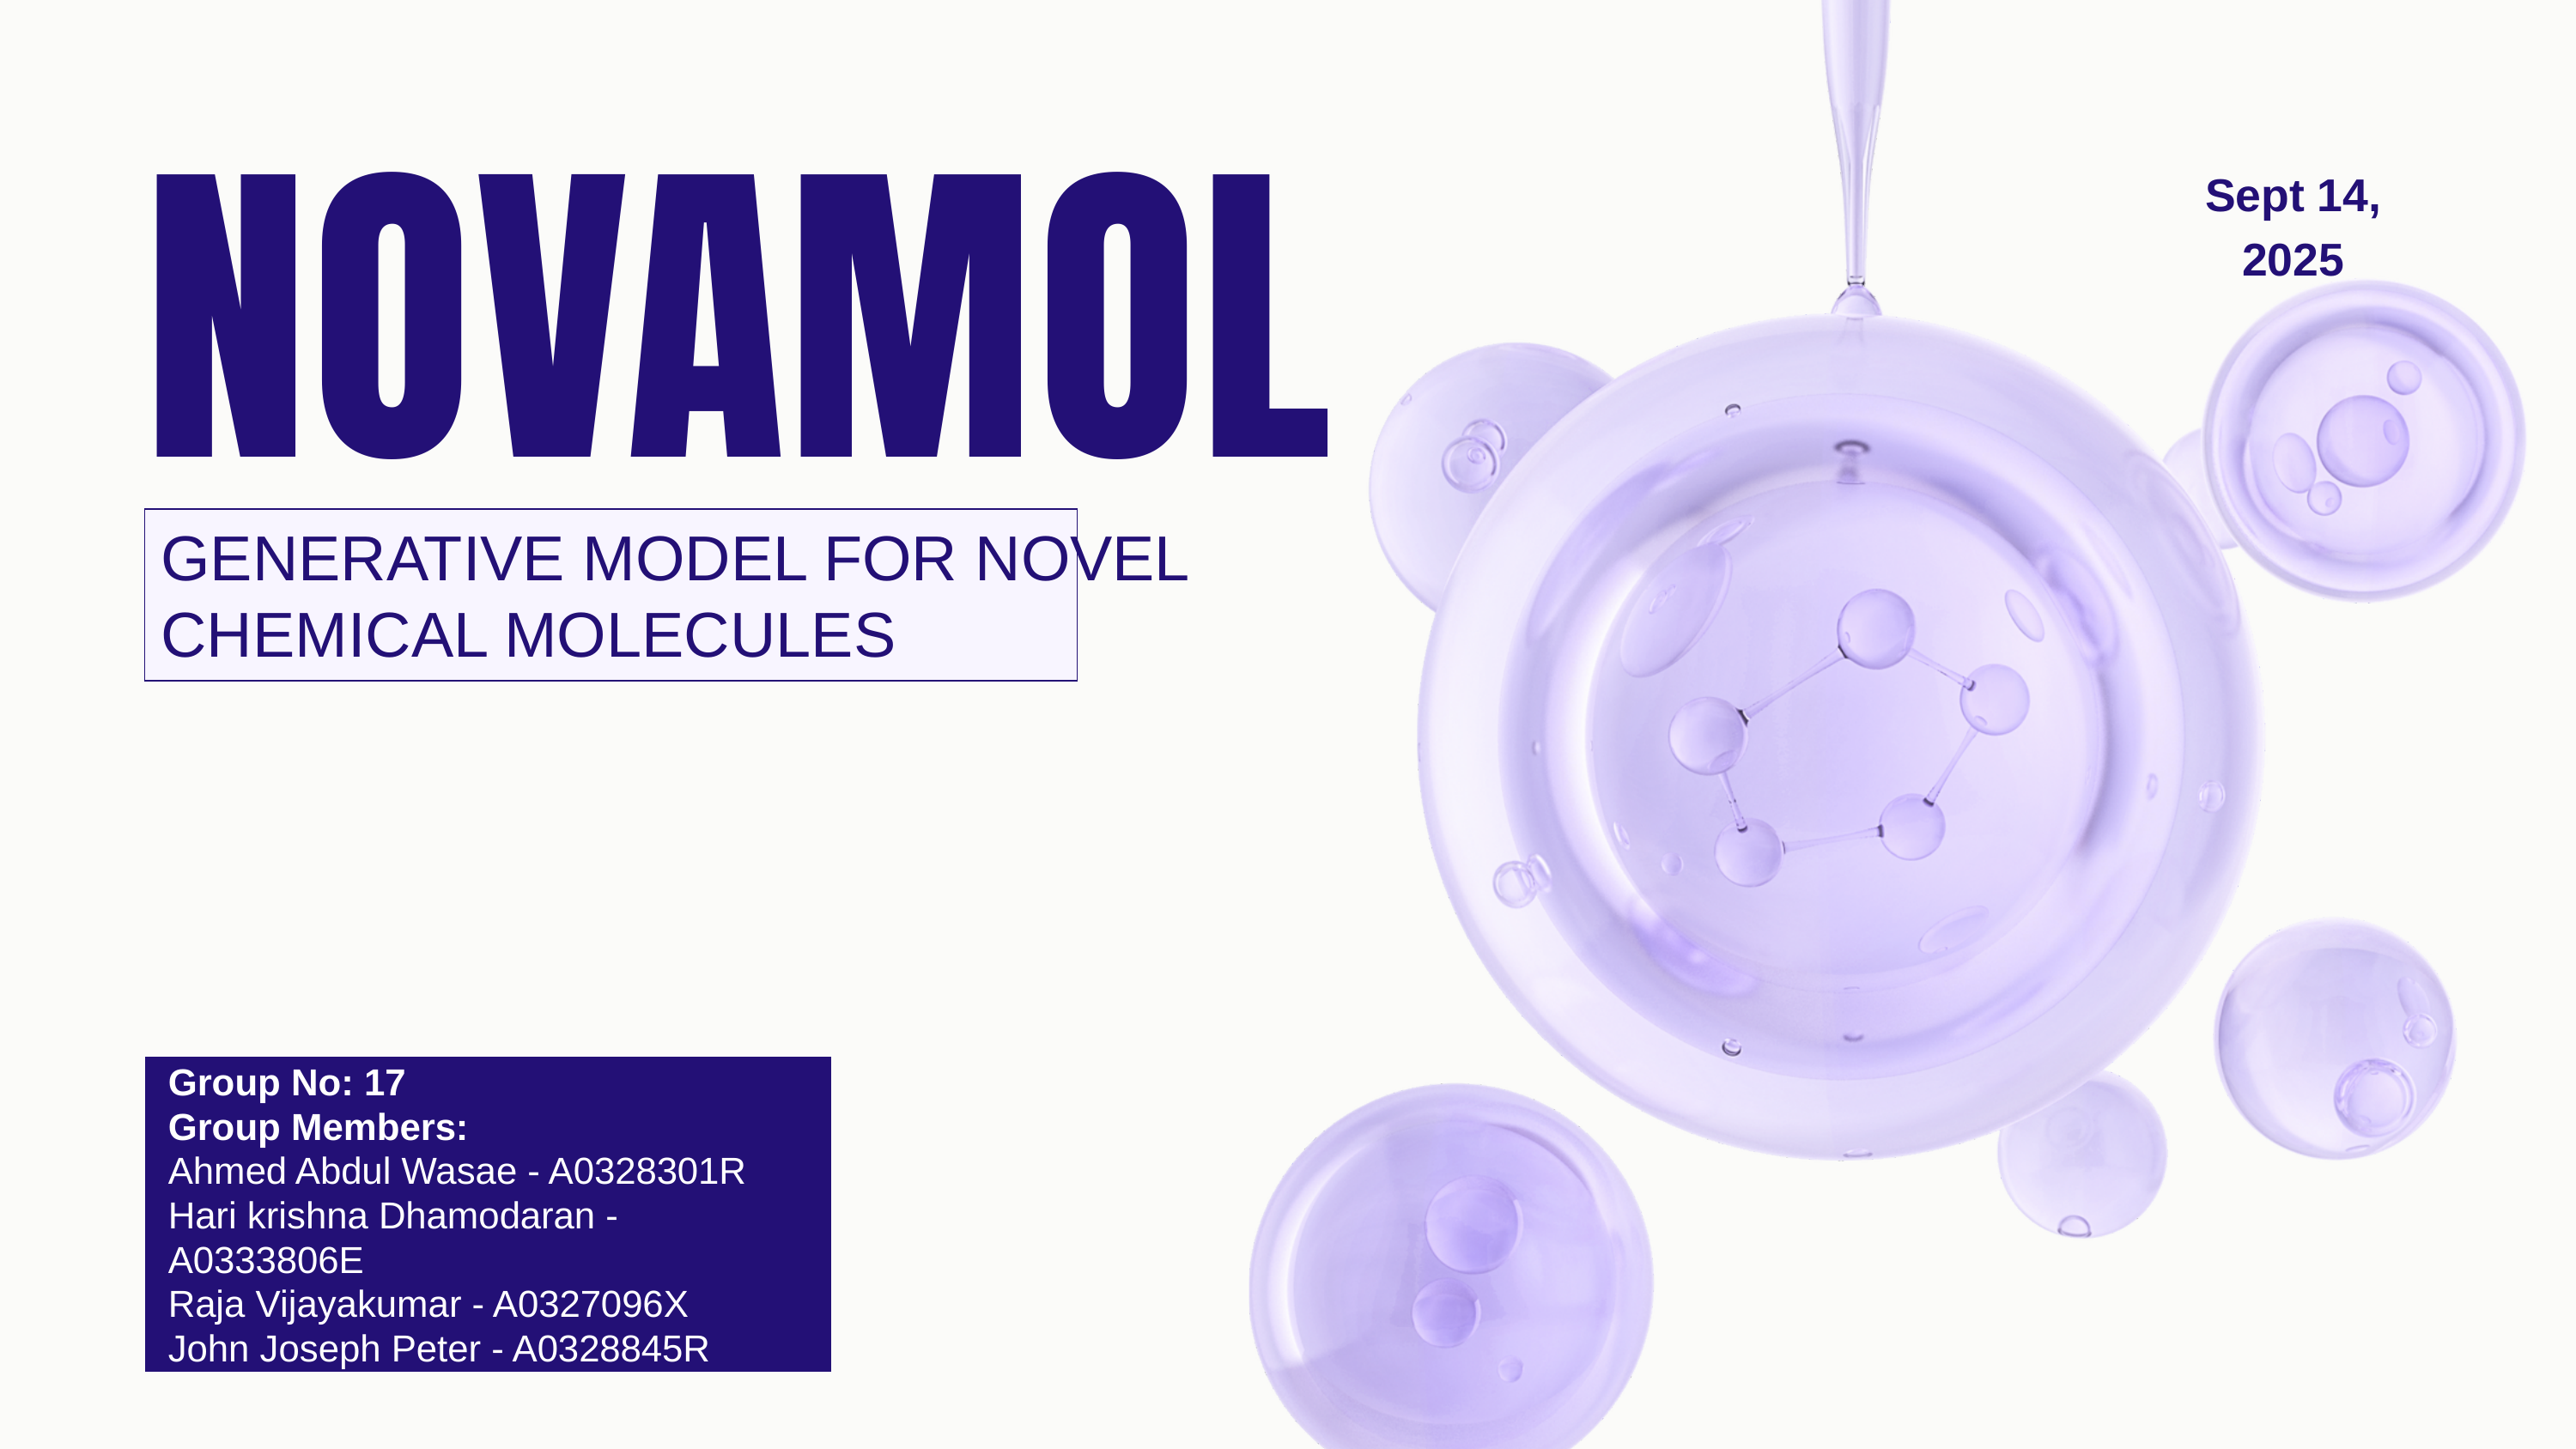

Sept 14, 2025
NOVAMOL

GENERATIVE MODEL FOR NOVEL CHEMICAL MOLECULES

Group No: 17
Group Members:
Ahmed Abdul Wasae - A0328301R
Hari krishna Dhamodaran - A0333806E
Raja Vijayakumar - A0327096X
John Joseph Peter - A0328845R